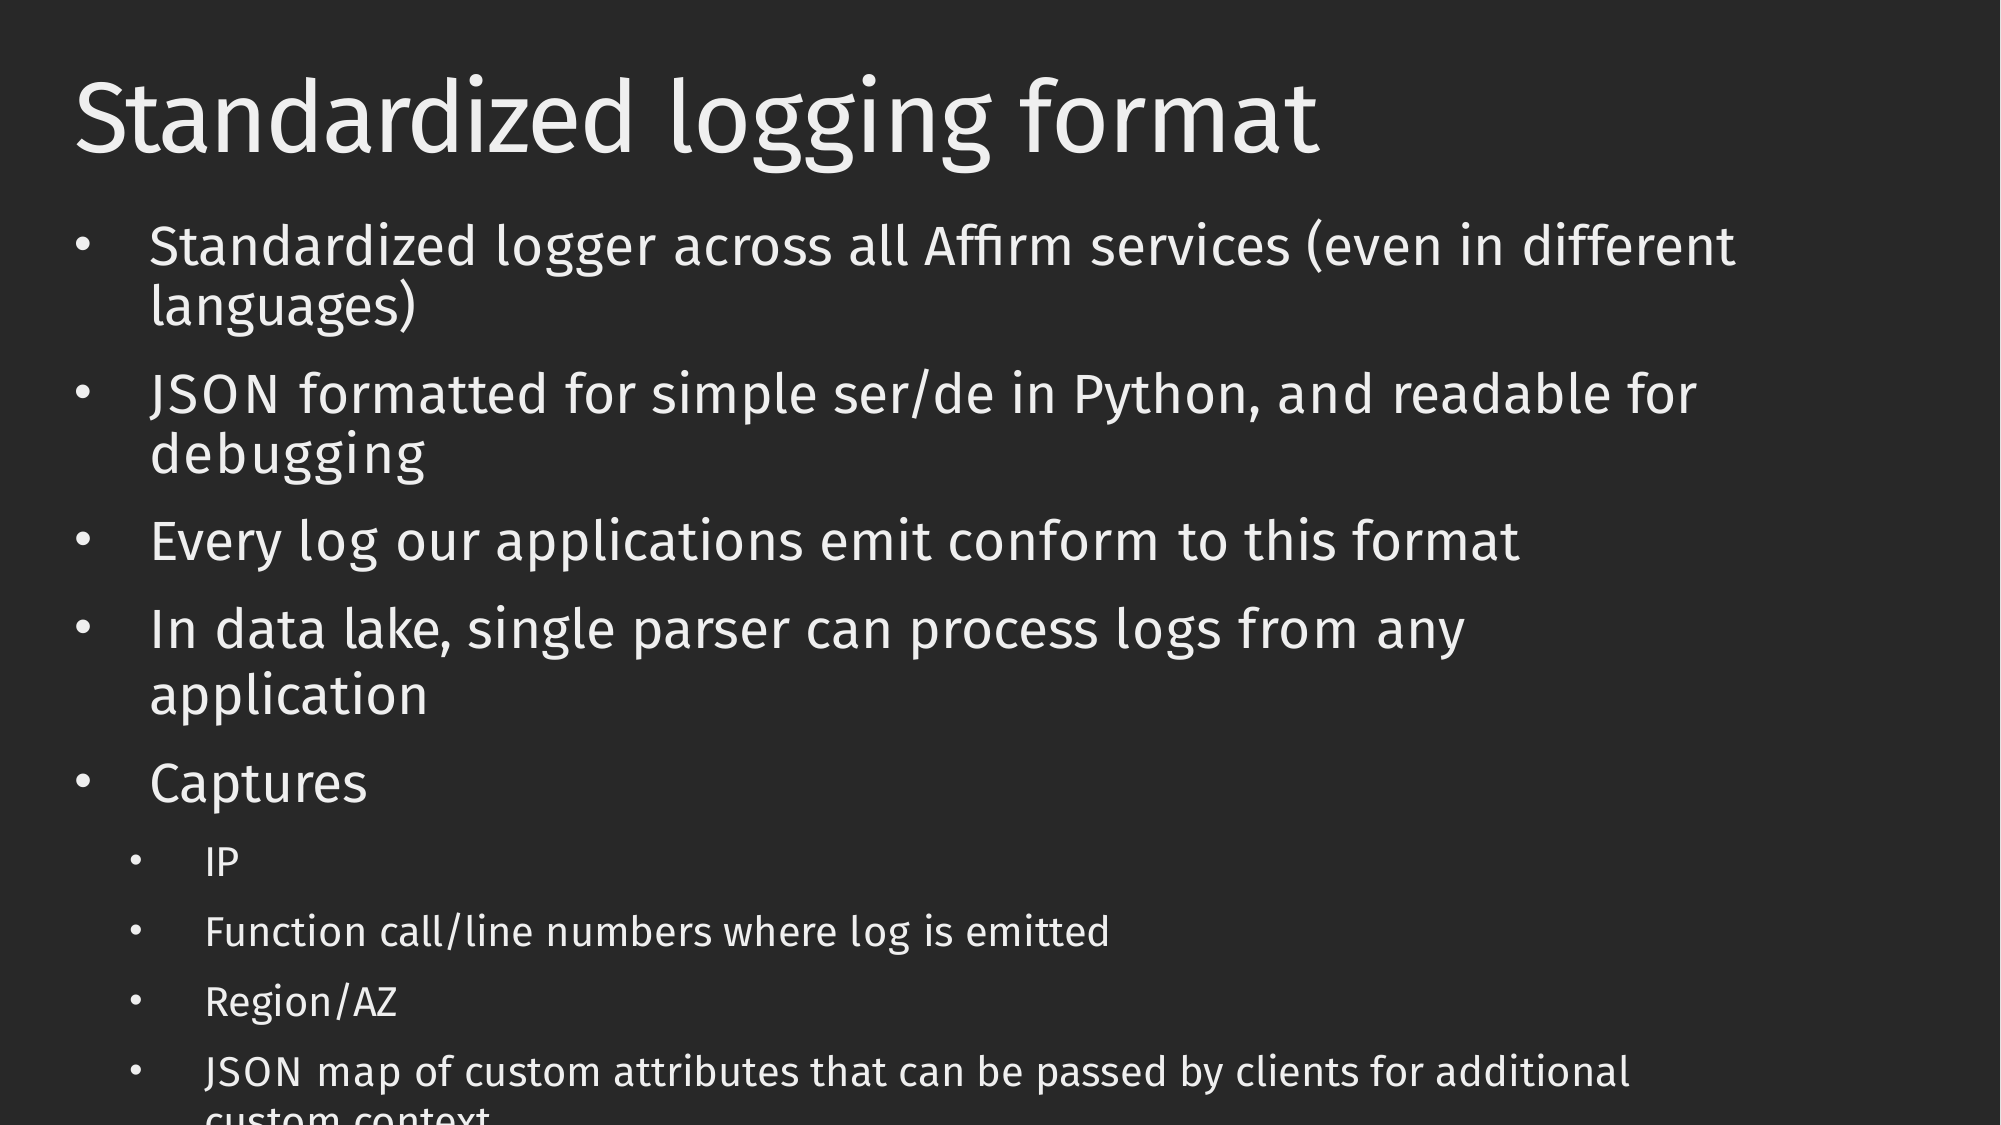

# Standardized logging format
Standardized logger across all Affirm services (even in different languages)
JSON formatted for simple ser/de in Python, and readable for debugging
Every log our applications emit conform to this format
In data lake, single parser can process logs from any application
Captures
IP
Function call/line numbers where log is emitted
Region/AZ
JSON map of custom attributes that can be passed by clients for additional custom context